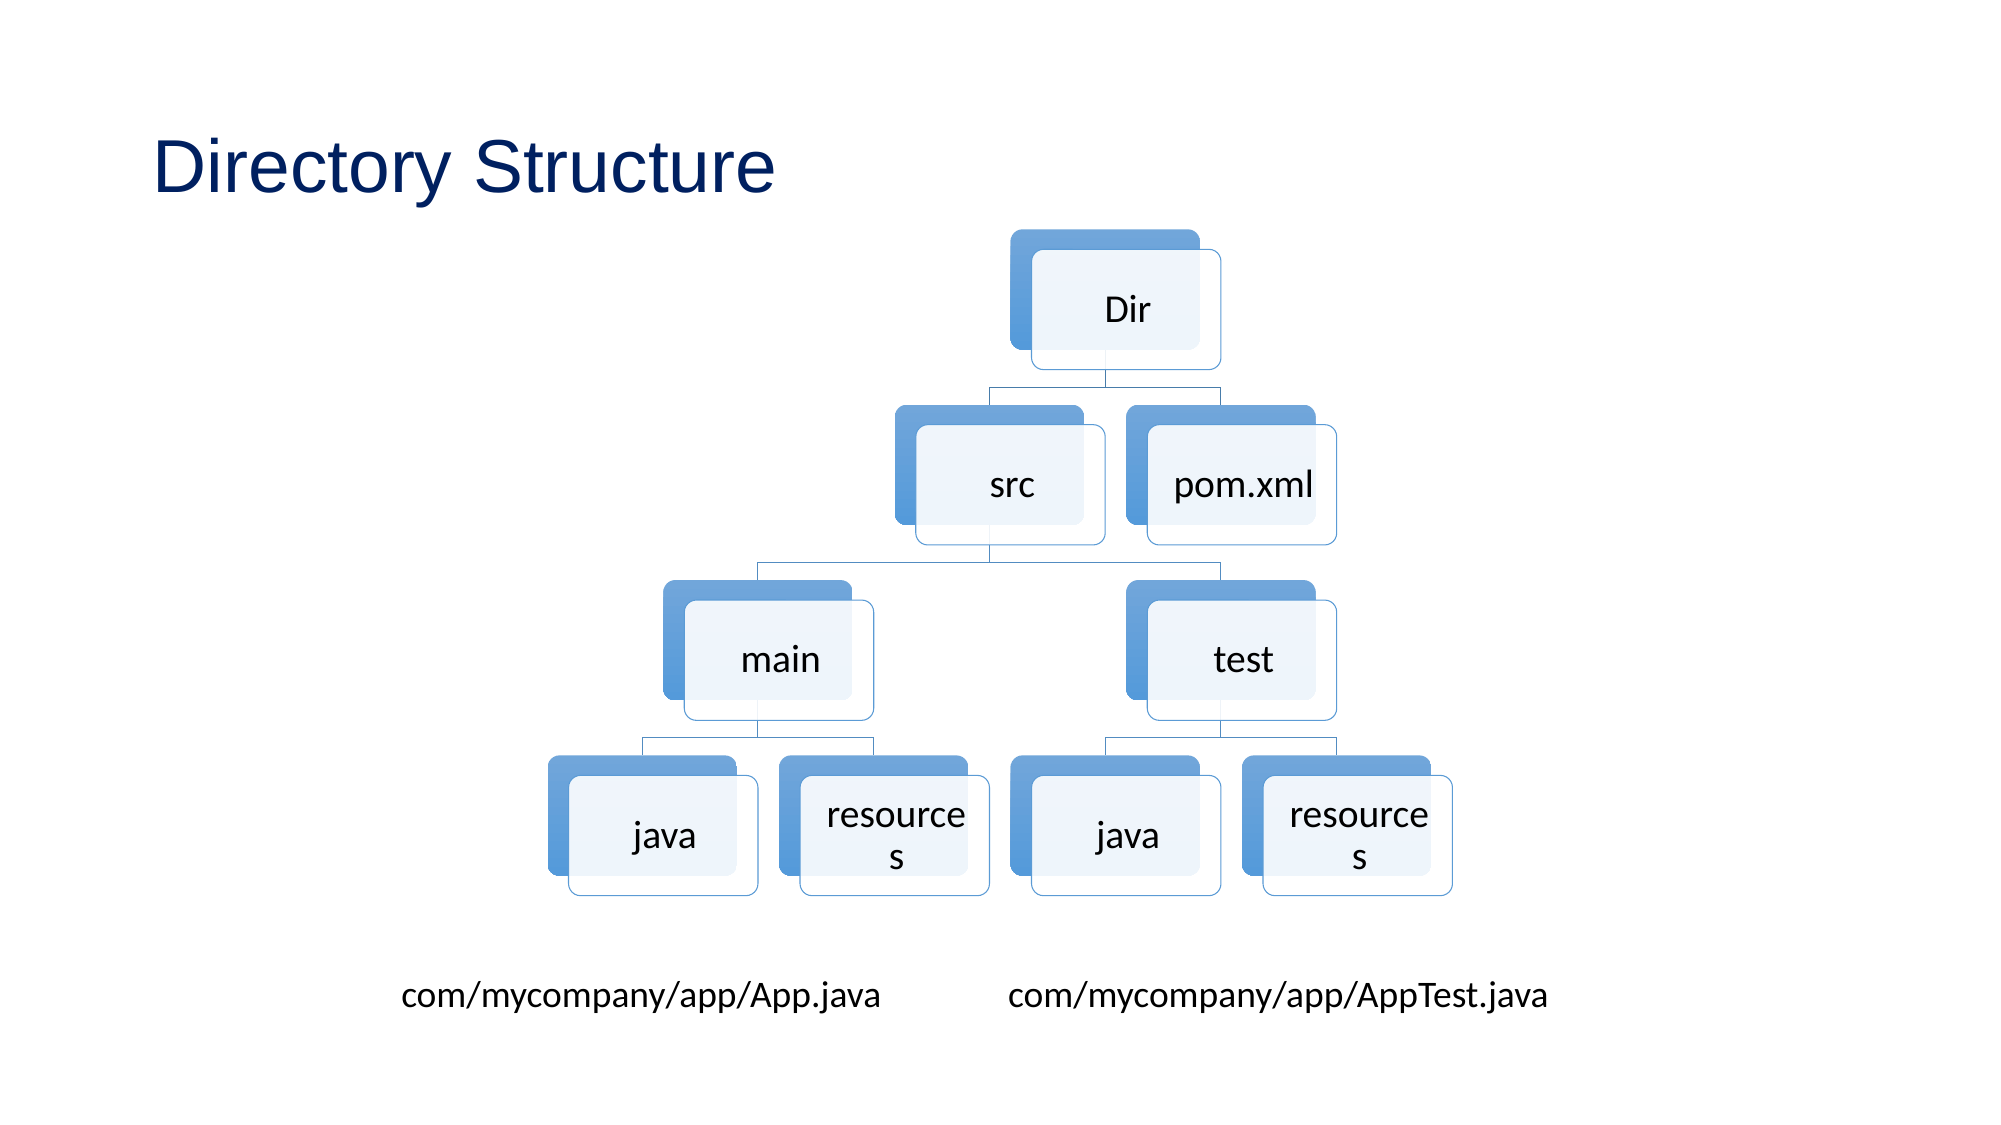

# Directory Structure
Dir
src
main
java
resources
test
java
resources
pom.xml
com/mycompany/app/App.java
com/mycompany/app/AppTest.java